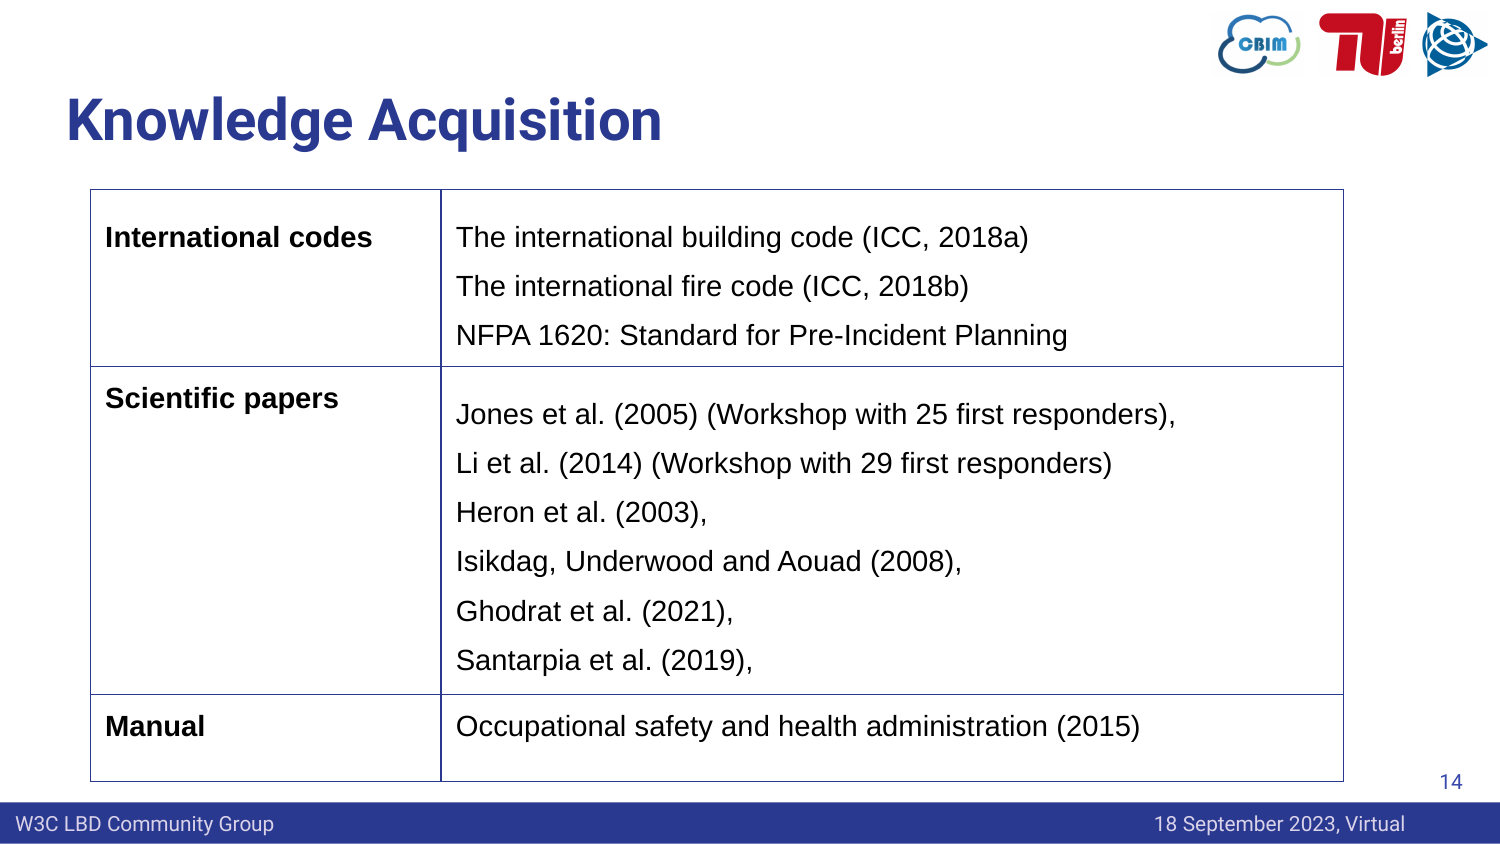

# Knowledge Acquisition
| International codes | The international building code (ICC, 2018a) The international fire code (ICC, 2018b) NFPA 1620: Standard for Pre-Incident Planning |
| --- | --- |
| Scientific papers | Jones et al. (2005) (Workshop with 25 first responders), Li et al. (2014) (Workshop with 29 first responders) Heron et al. (2003), Isikdag, Underwood and Aouad (2008), Ghodrat et al. (2021), Santarpia et al. (2019), |
| Manual | Occupational safety and health administration (2015) |
14